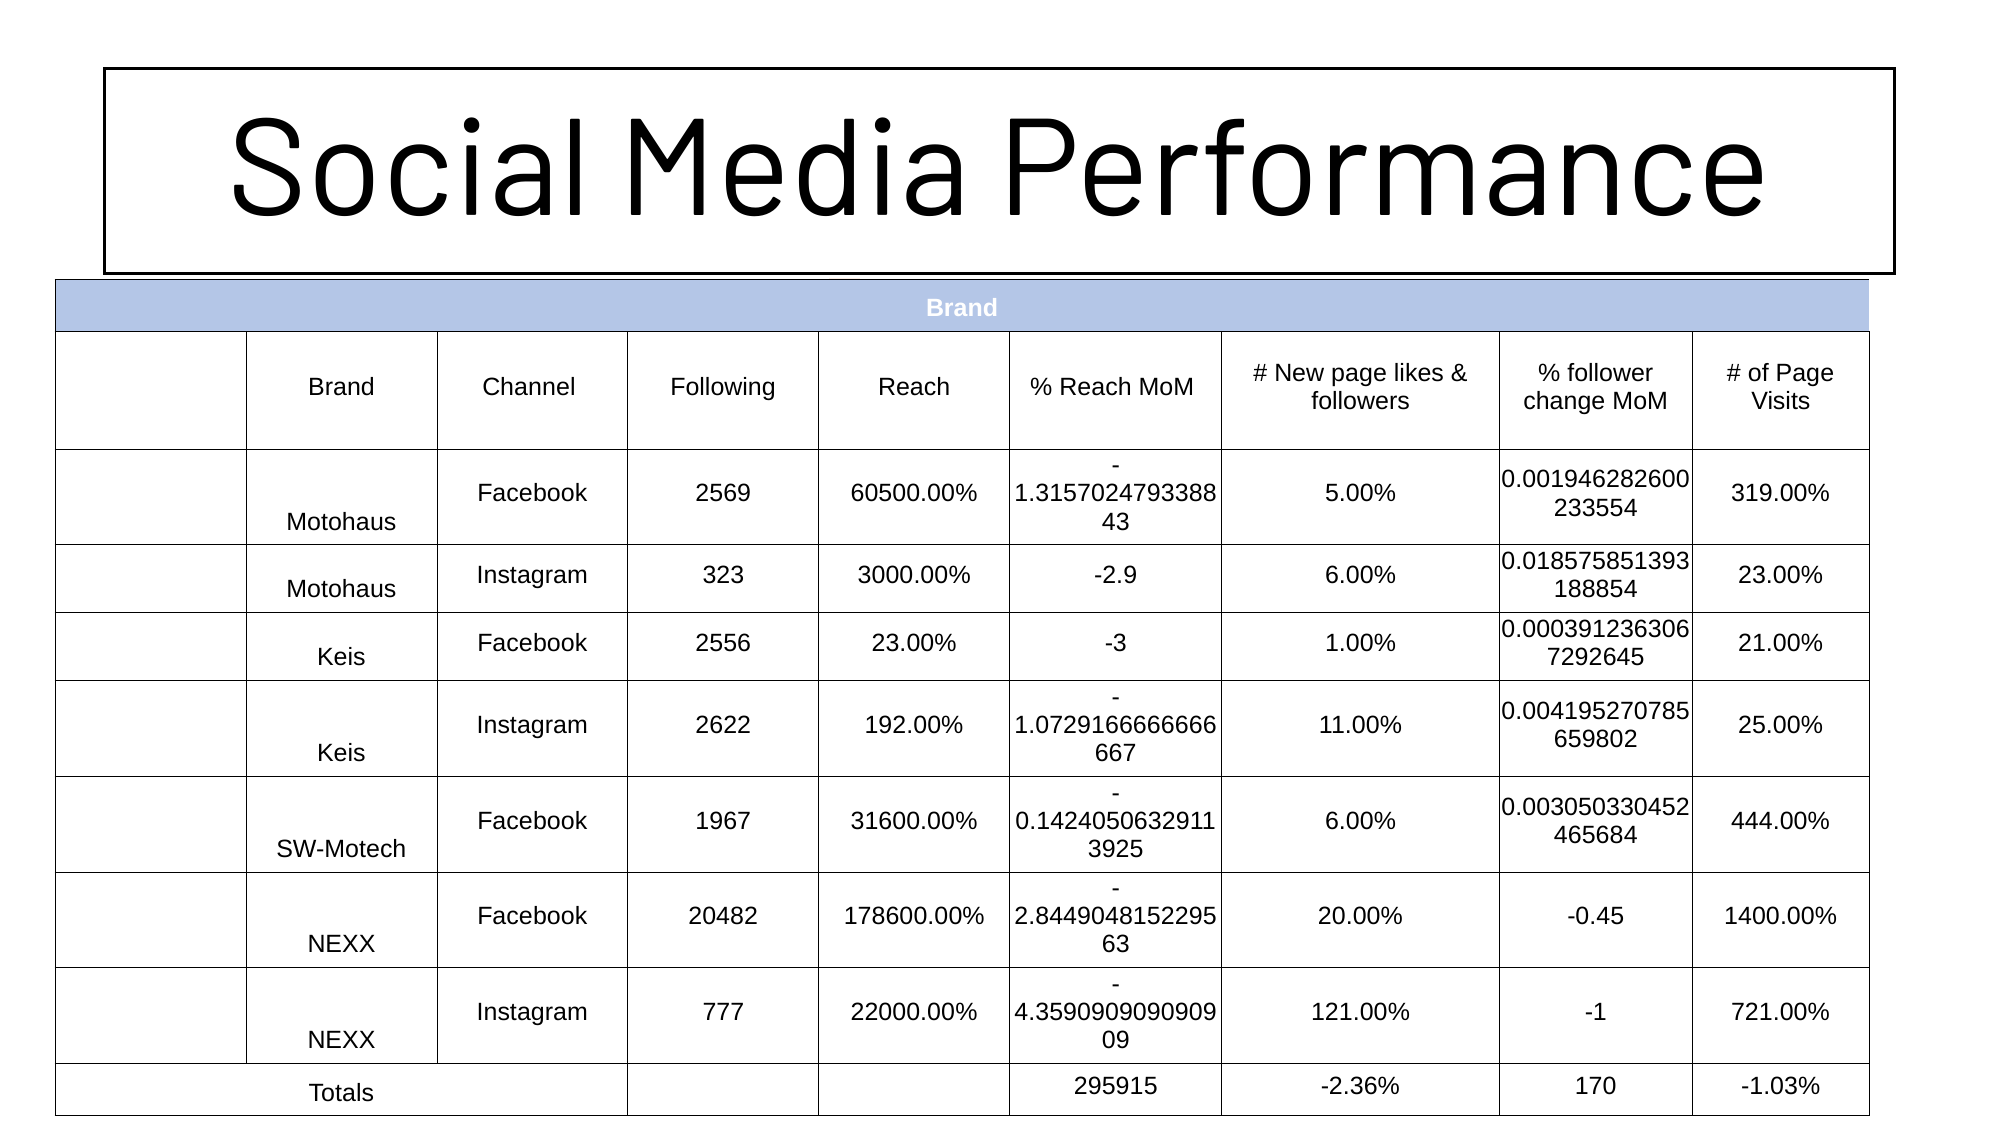

Social Media Performance
| Brand | Channel | Following | Reach | % Reach MoM | # New page likes & followers | % follower change MoM | # of Page Visits | % Page Visits MoM |
| --- | --- | --- | --- | --- | --- | --- | --- | --- |
|  | Brand | Channel | Following | Reach | % Reach MoM | # New page likes & followers | % follower change MoM | # of Page Visits |
|  | Motohaus | Facebook | 2569 | 60500.00% | -1.315702479338843 | 5.00% | 0.001946282600233554 | 319.00% |
|  | Motohaus | Instagram | 323 | 3000.00% | -2.9 | 6.00% | 0.018575851393188854 | 23.00% |
|  | Keis | Facebook | 2556 | 23.00% | -3 | 1.00% | 0.0003912363067292645 | 21.00% |
|  | Keis | Instagram | 2622 | 192.00% | -1.0729166666666667 | 11.00% | 0.004195270785659802 | 25.00% |
|  | SW-Motech | Facebook | 1967 | 31600.00% | -0.14240506329113925 | 6.00% | 0.003050330452465684 | 444.00% |
|  | NEXX | Facebook | 20482 | 178600.00% | -2.844904815229563 | 20.00% | -0.45 | 1400.00% |
|  | NEXX | Instagram | 777 | 22000.00% | -4.359090909090909 | 121.00% | -1 | 721.00% |
| Totals |  |  |  |  | 295915 | -2.36% | 170 | -1.03% |